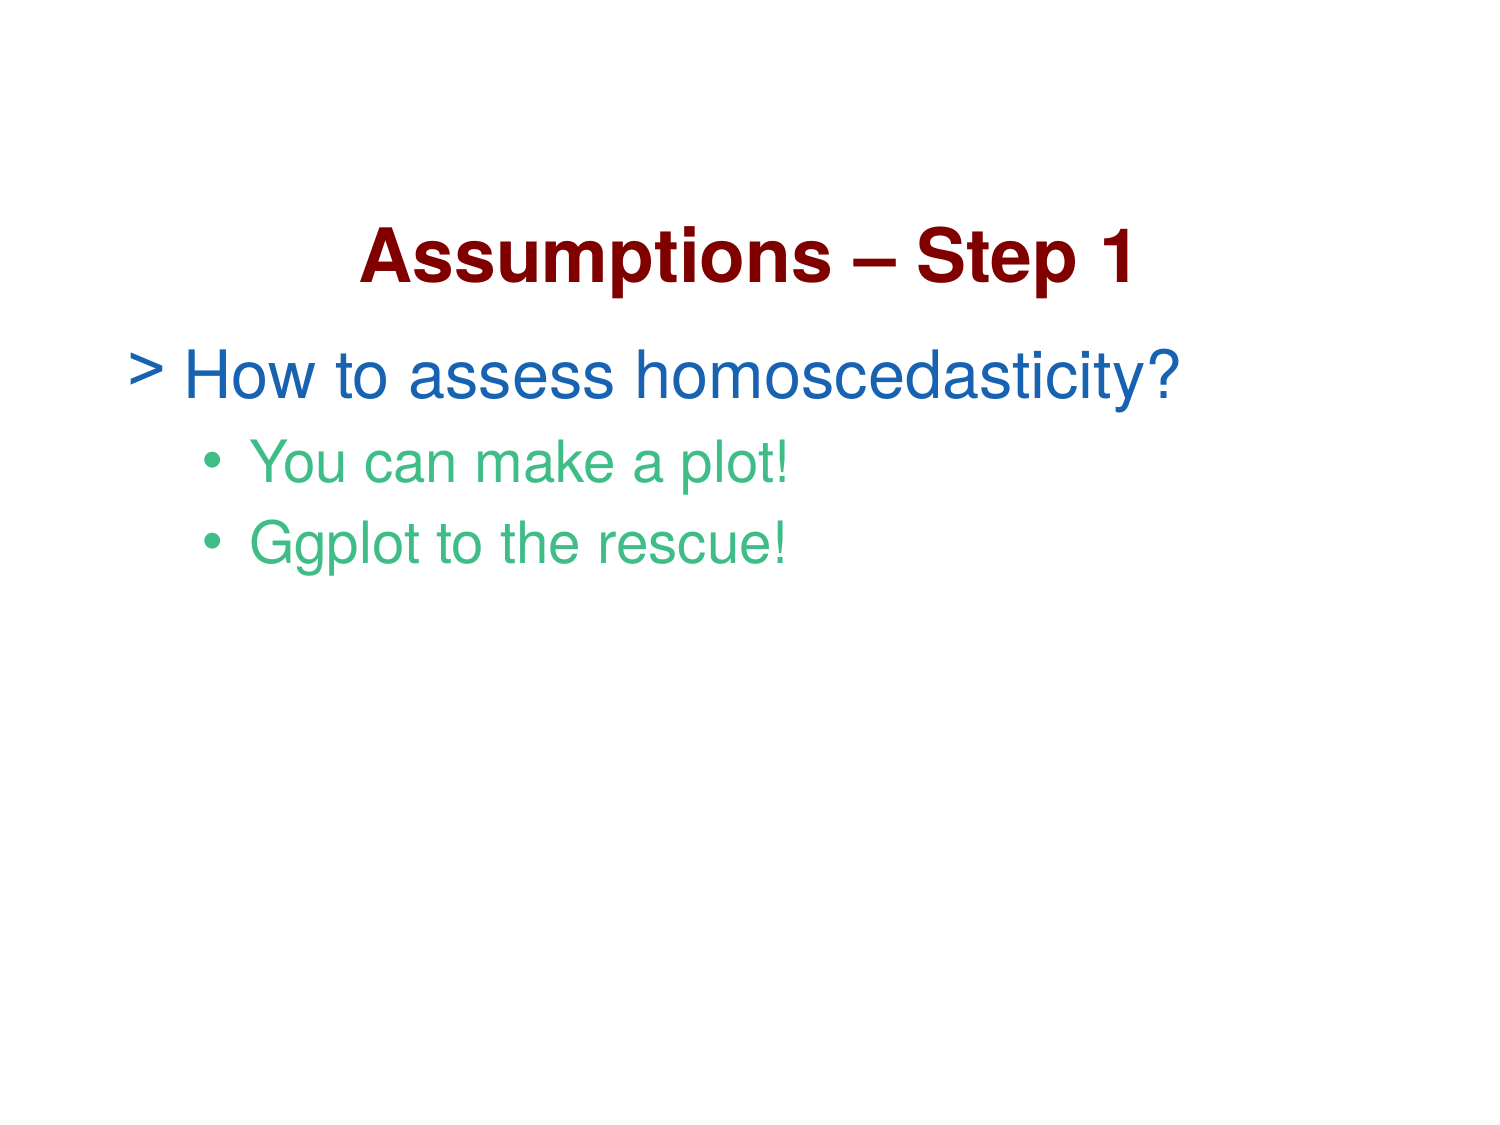

# Assumptions – Step 1
How to assess homoscedasticity?
You can make a plot!
Ggplot to the rescue!